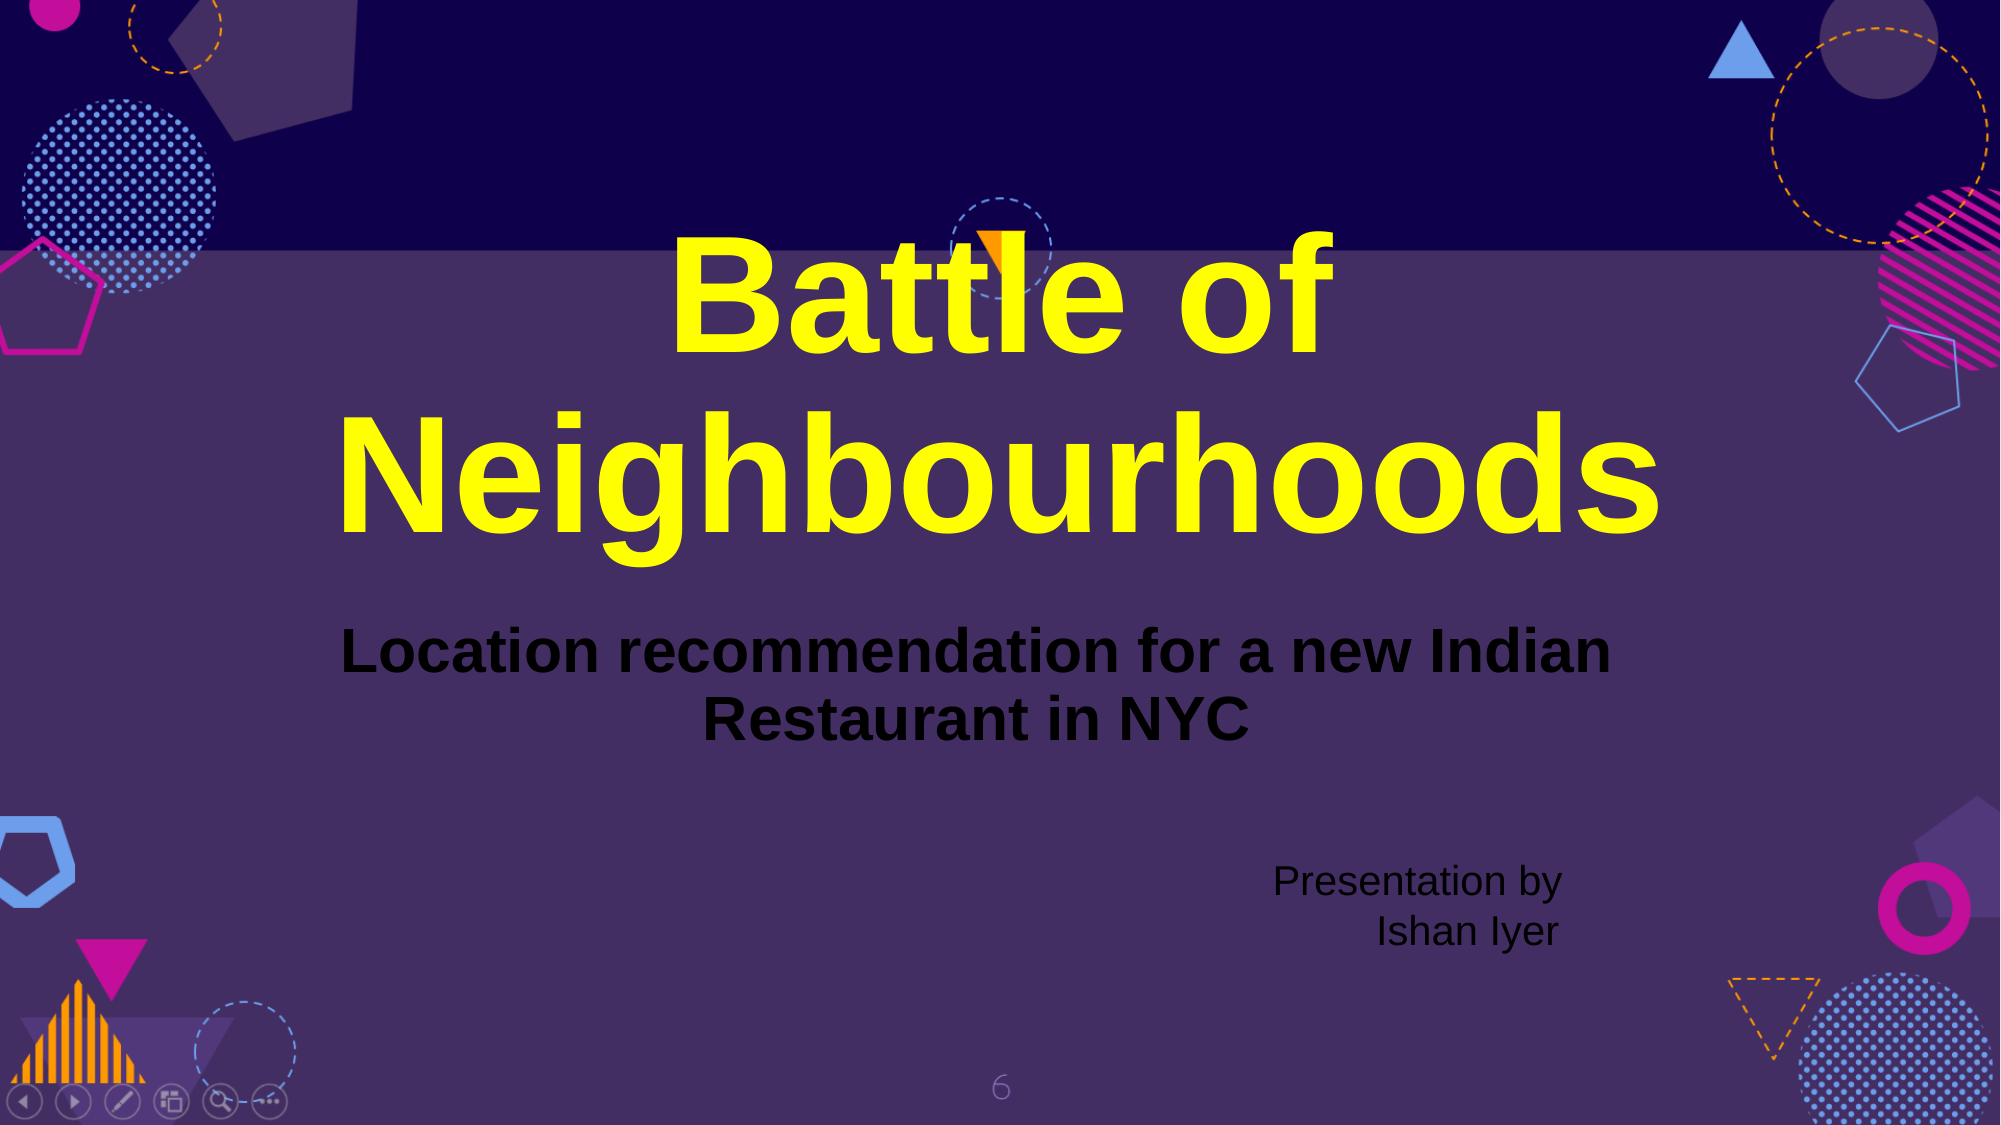

# Battle of Neighbourhoods
Location recommendation for a new Indian Restaurant in NYC
Presentation by
         Ishan Iyer